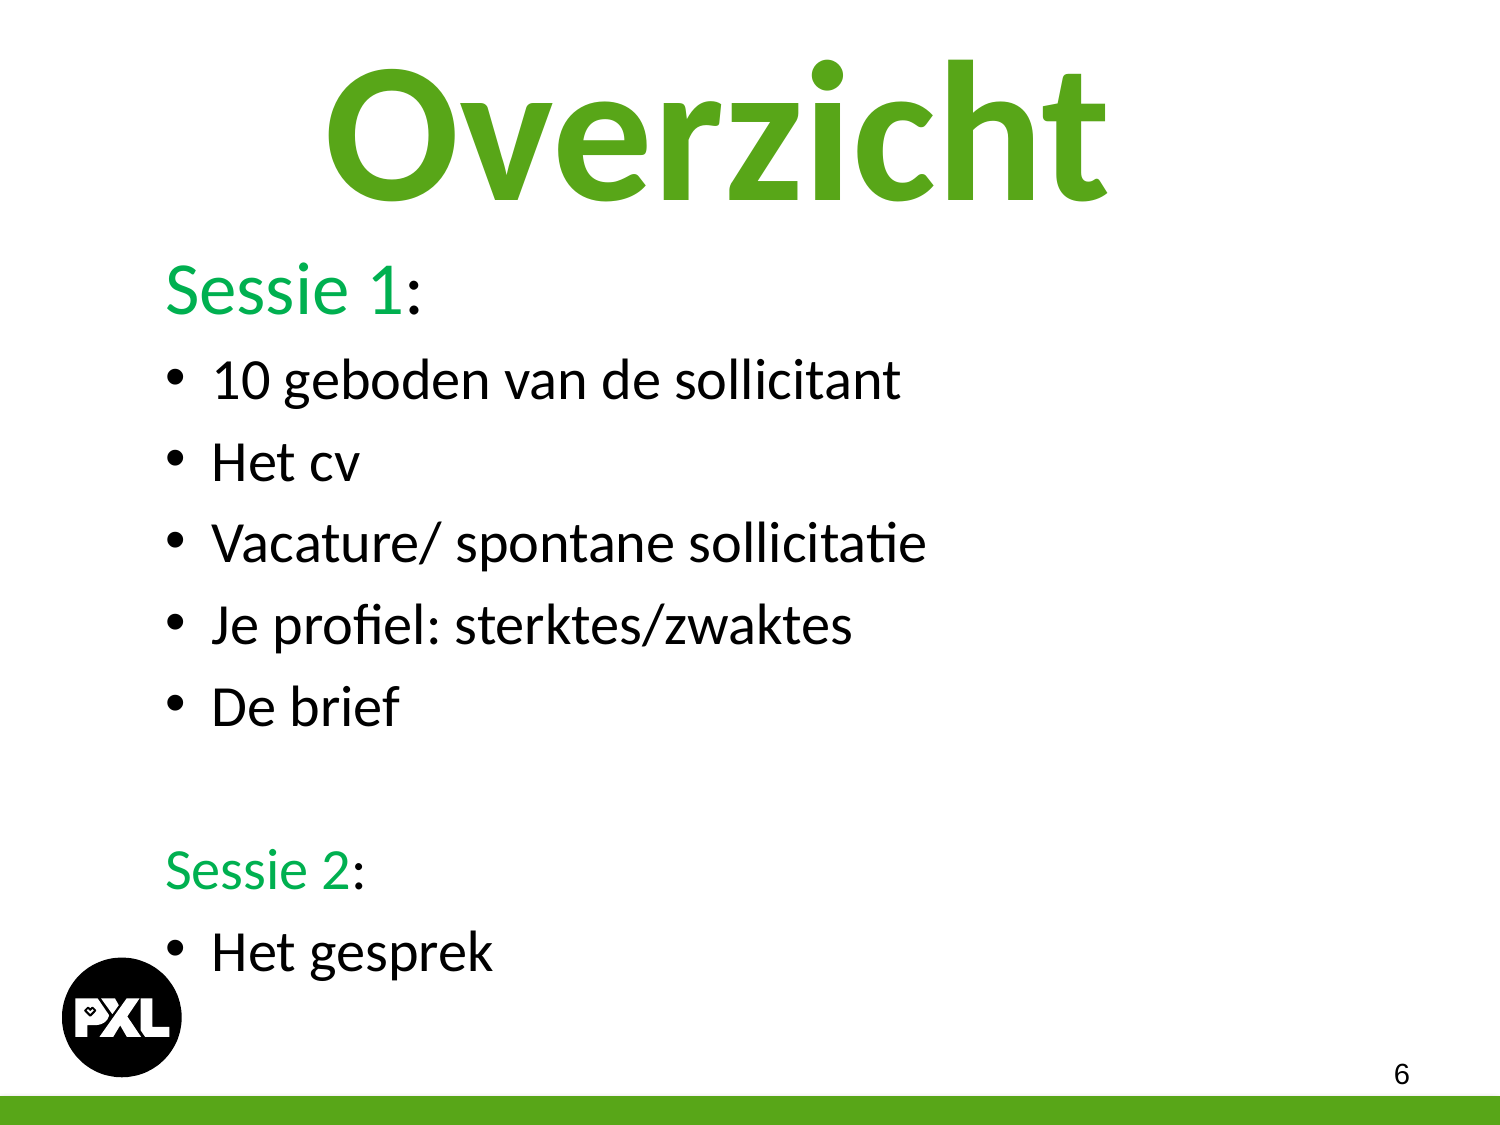

# Overzicht
Sessie 1:
10 geboden van de sollicitant
Het cv
Vacature/ spontane sollicitatie
Je profiel: sterktes/zwaktes
De brief

Sessie 2:
Het gesprek
6